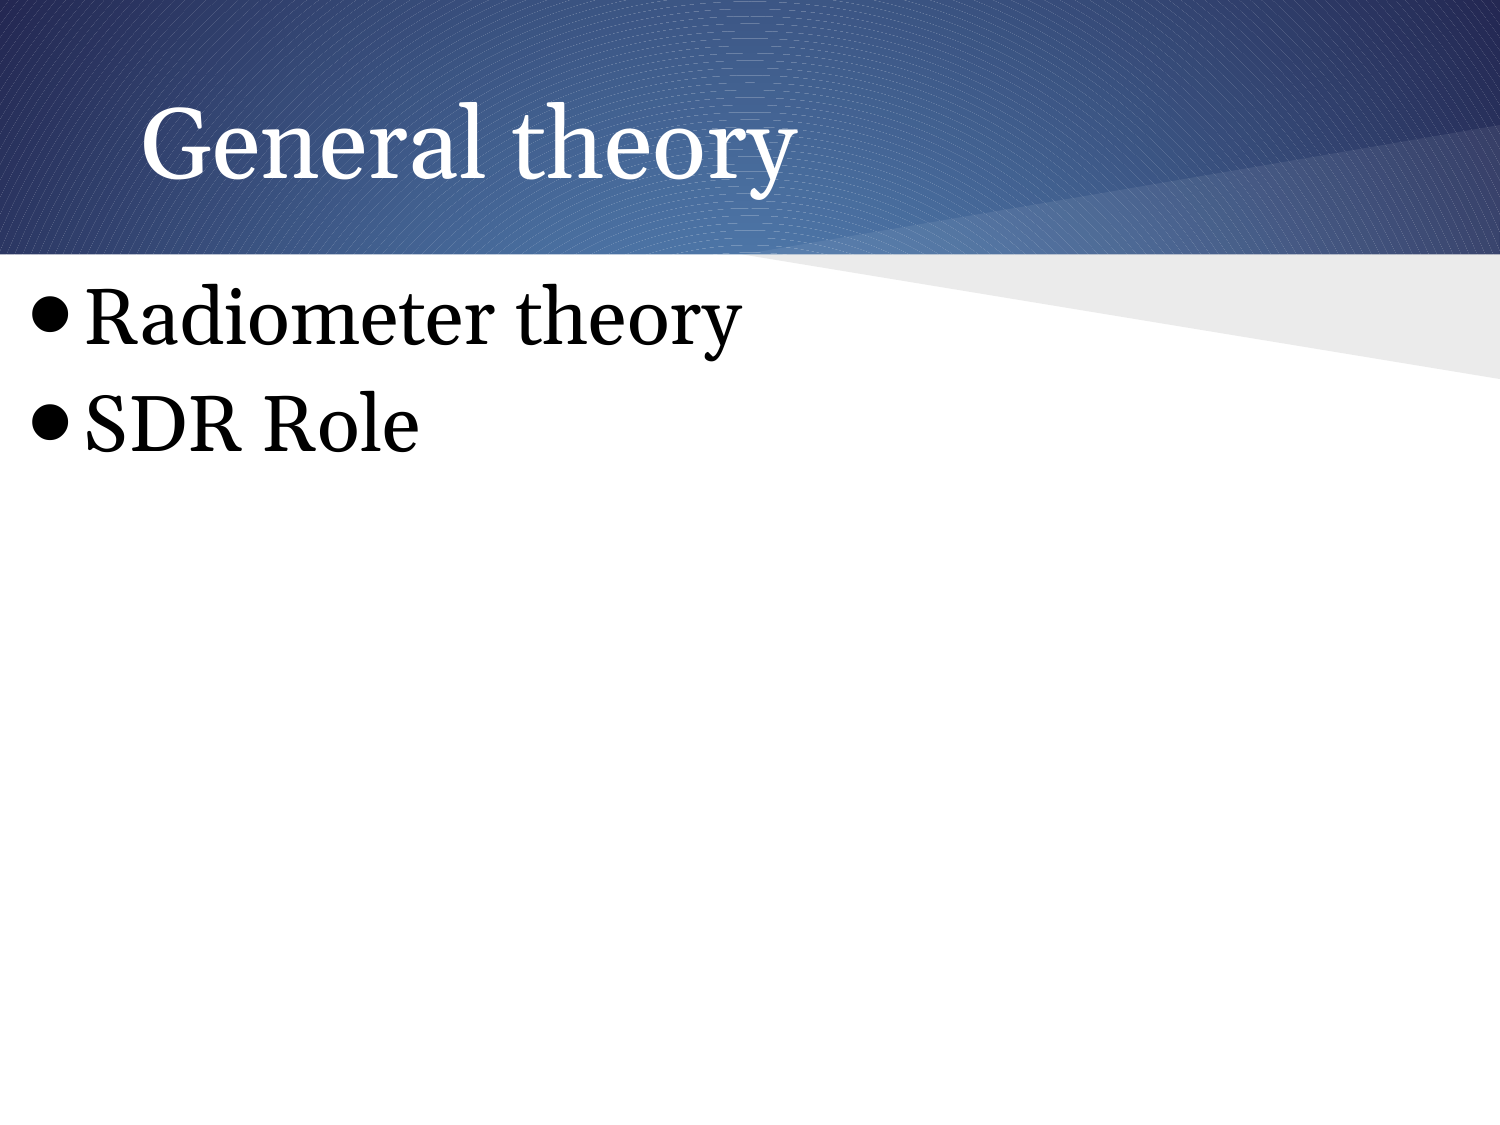

# General theory
Radiometer theory
SDR Role